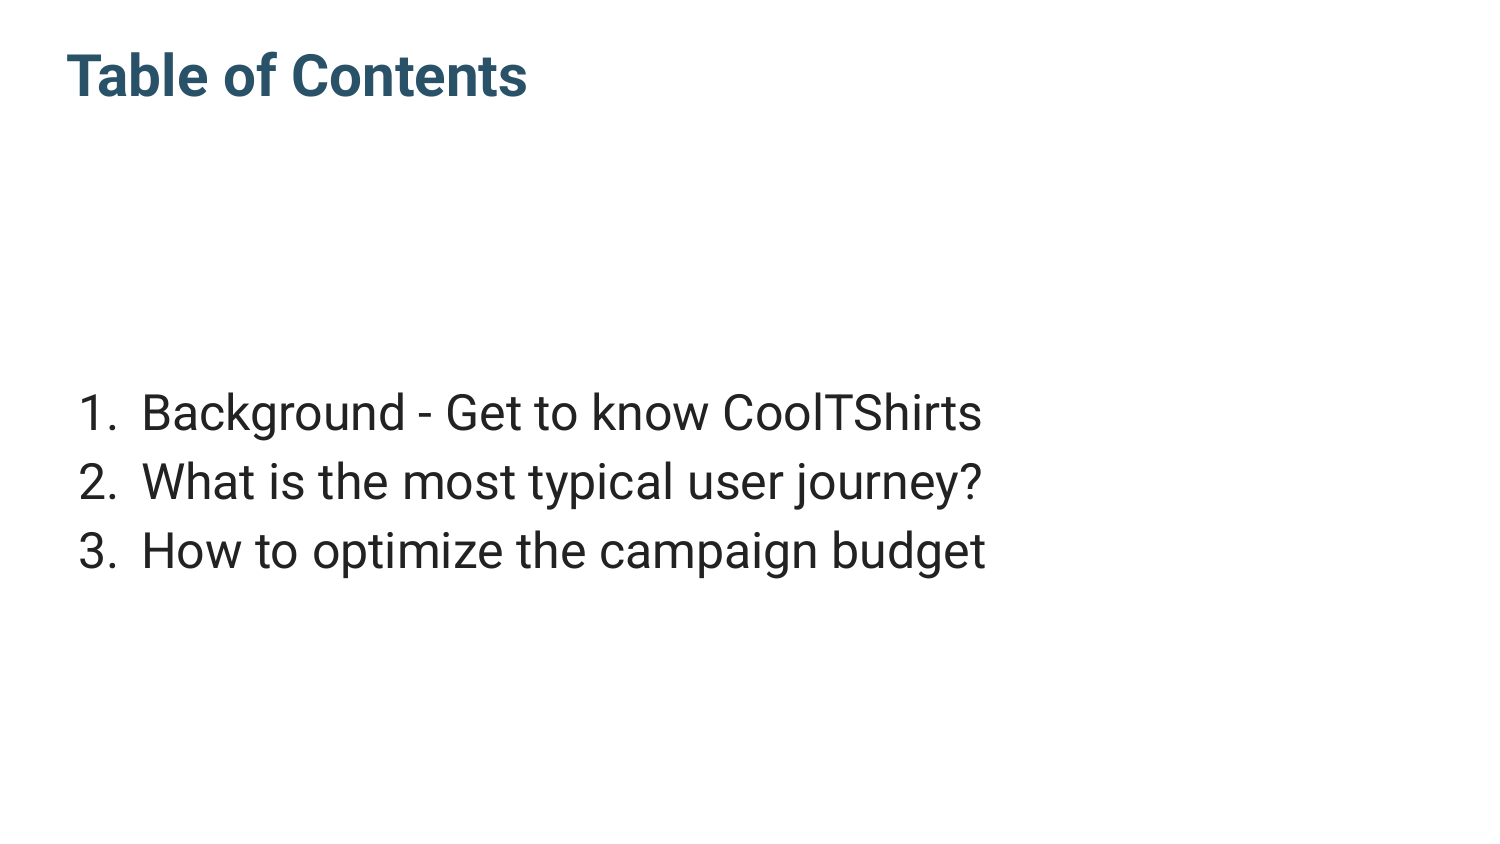

# Table of Contents
Background - Get to know CoolTShirts
What is the most typical user journey?
How to optimize the campaign budget